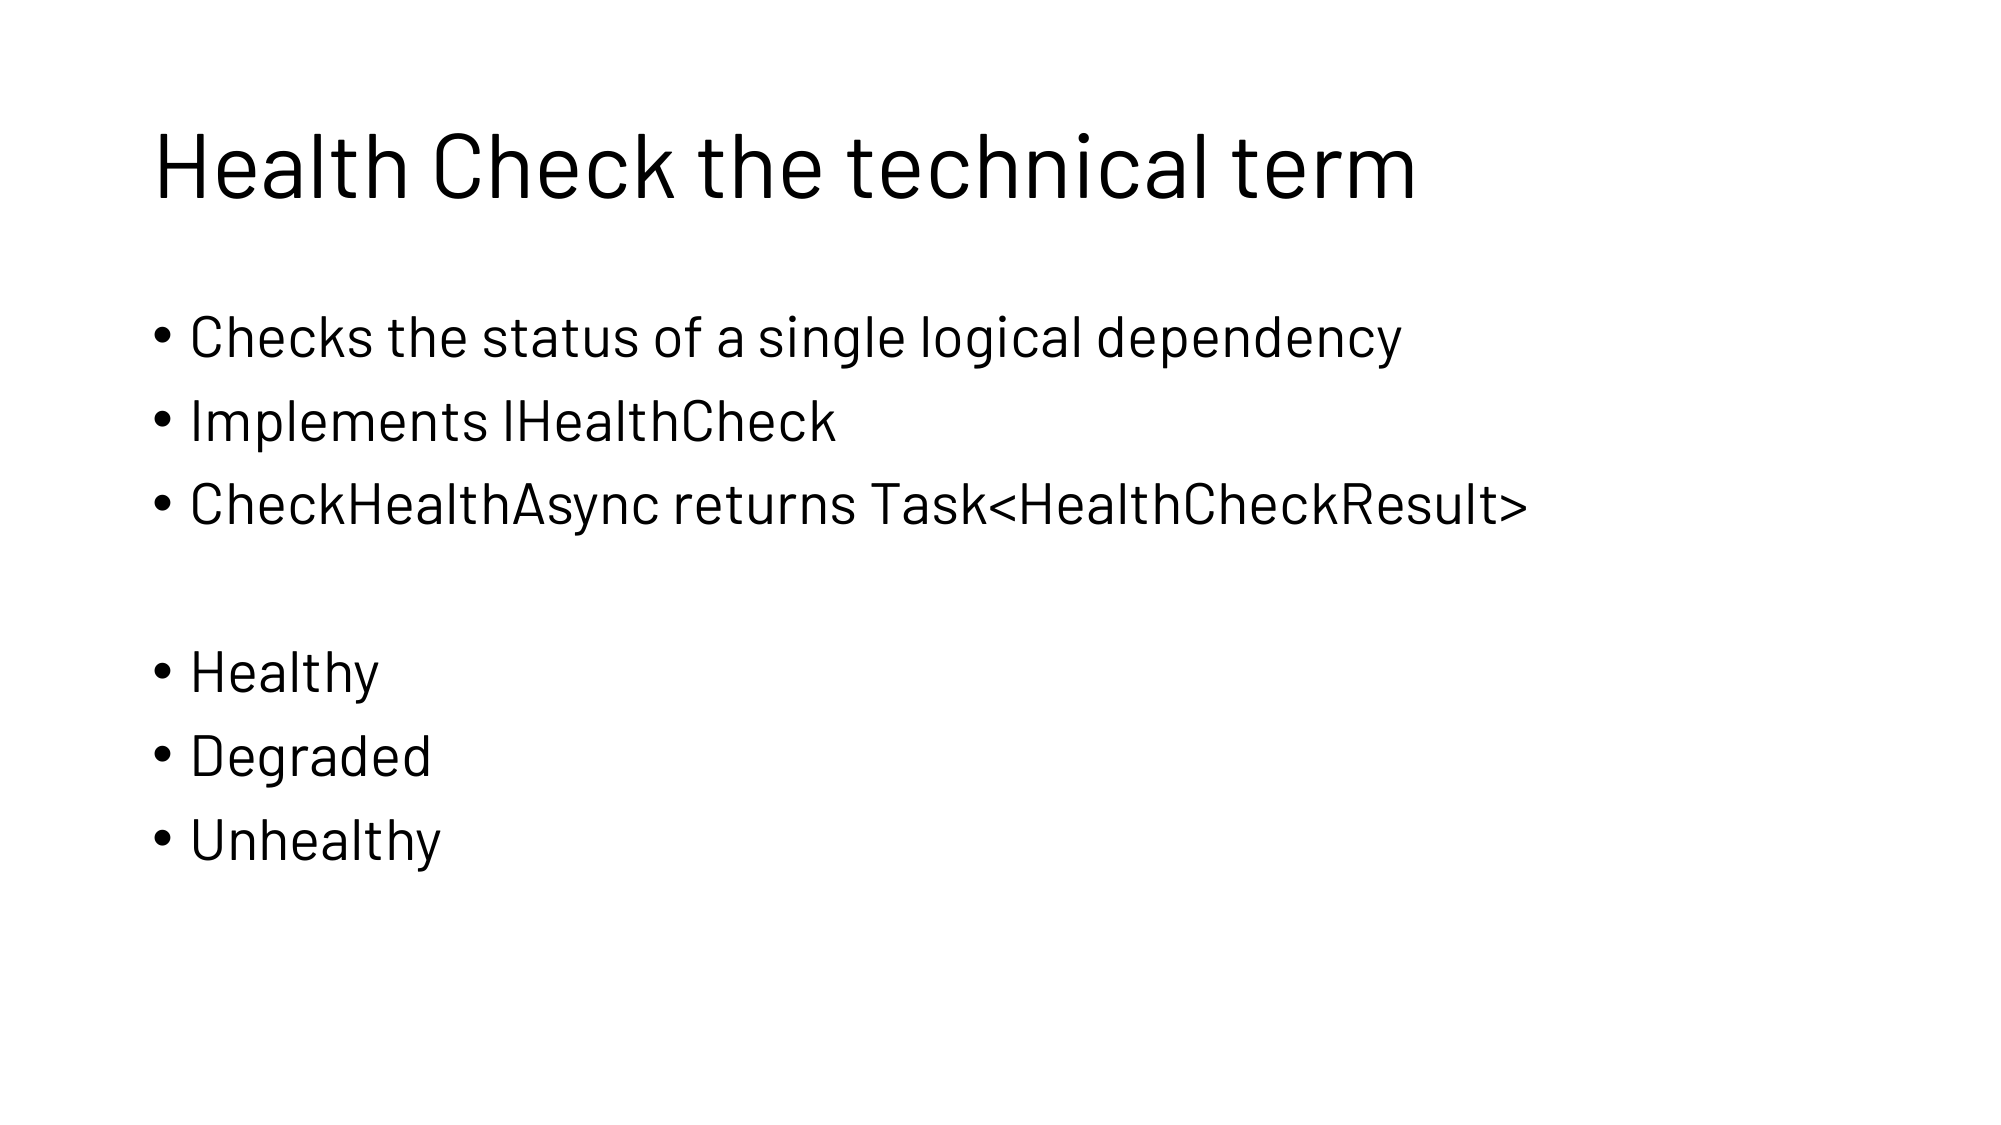

# Health Check the technical term
Checks the status of a single logical dependency
Implements IHealthCheck
CheckHealthAsync returns Task<HealthCheckResult>

Healthy
Degraded
Unhealthy